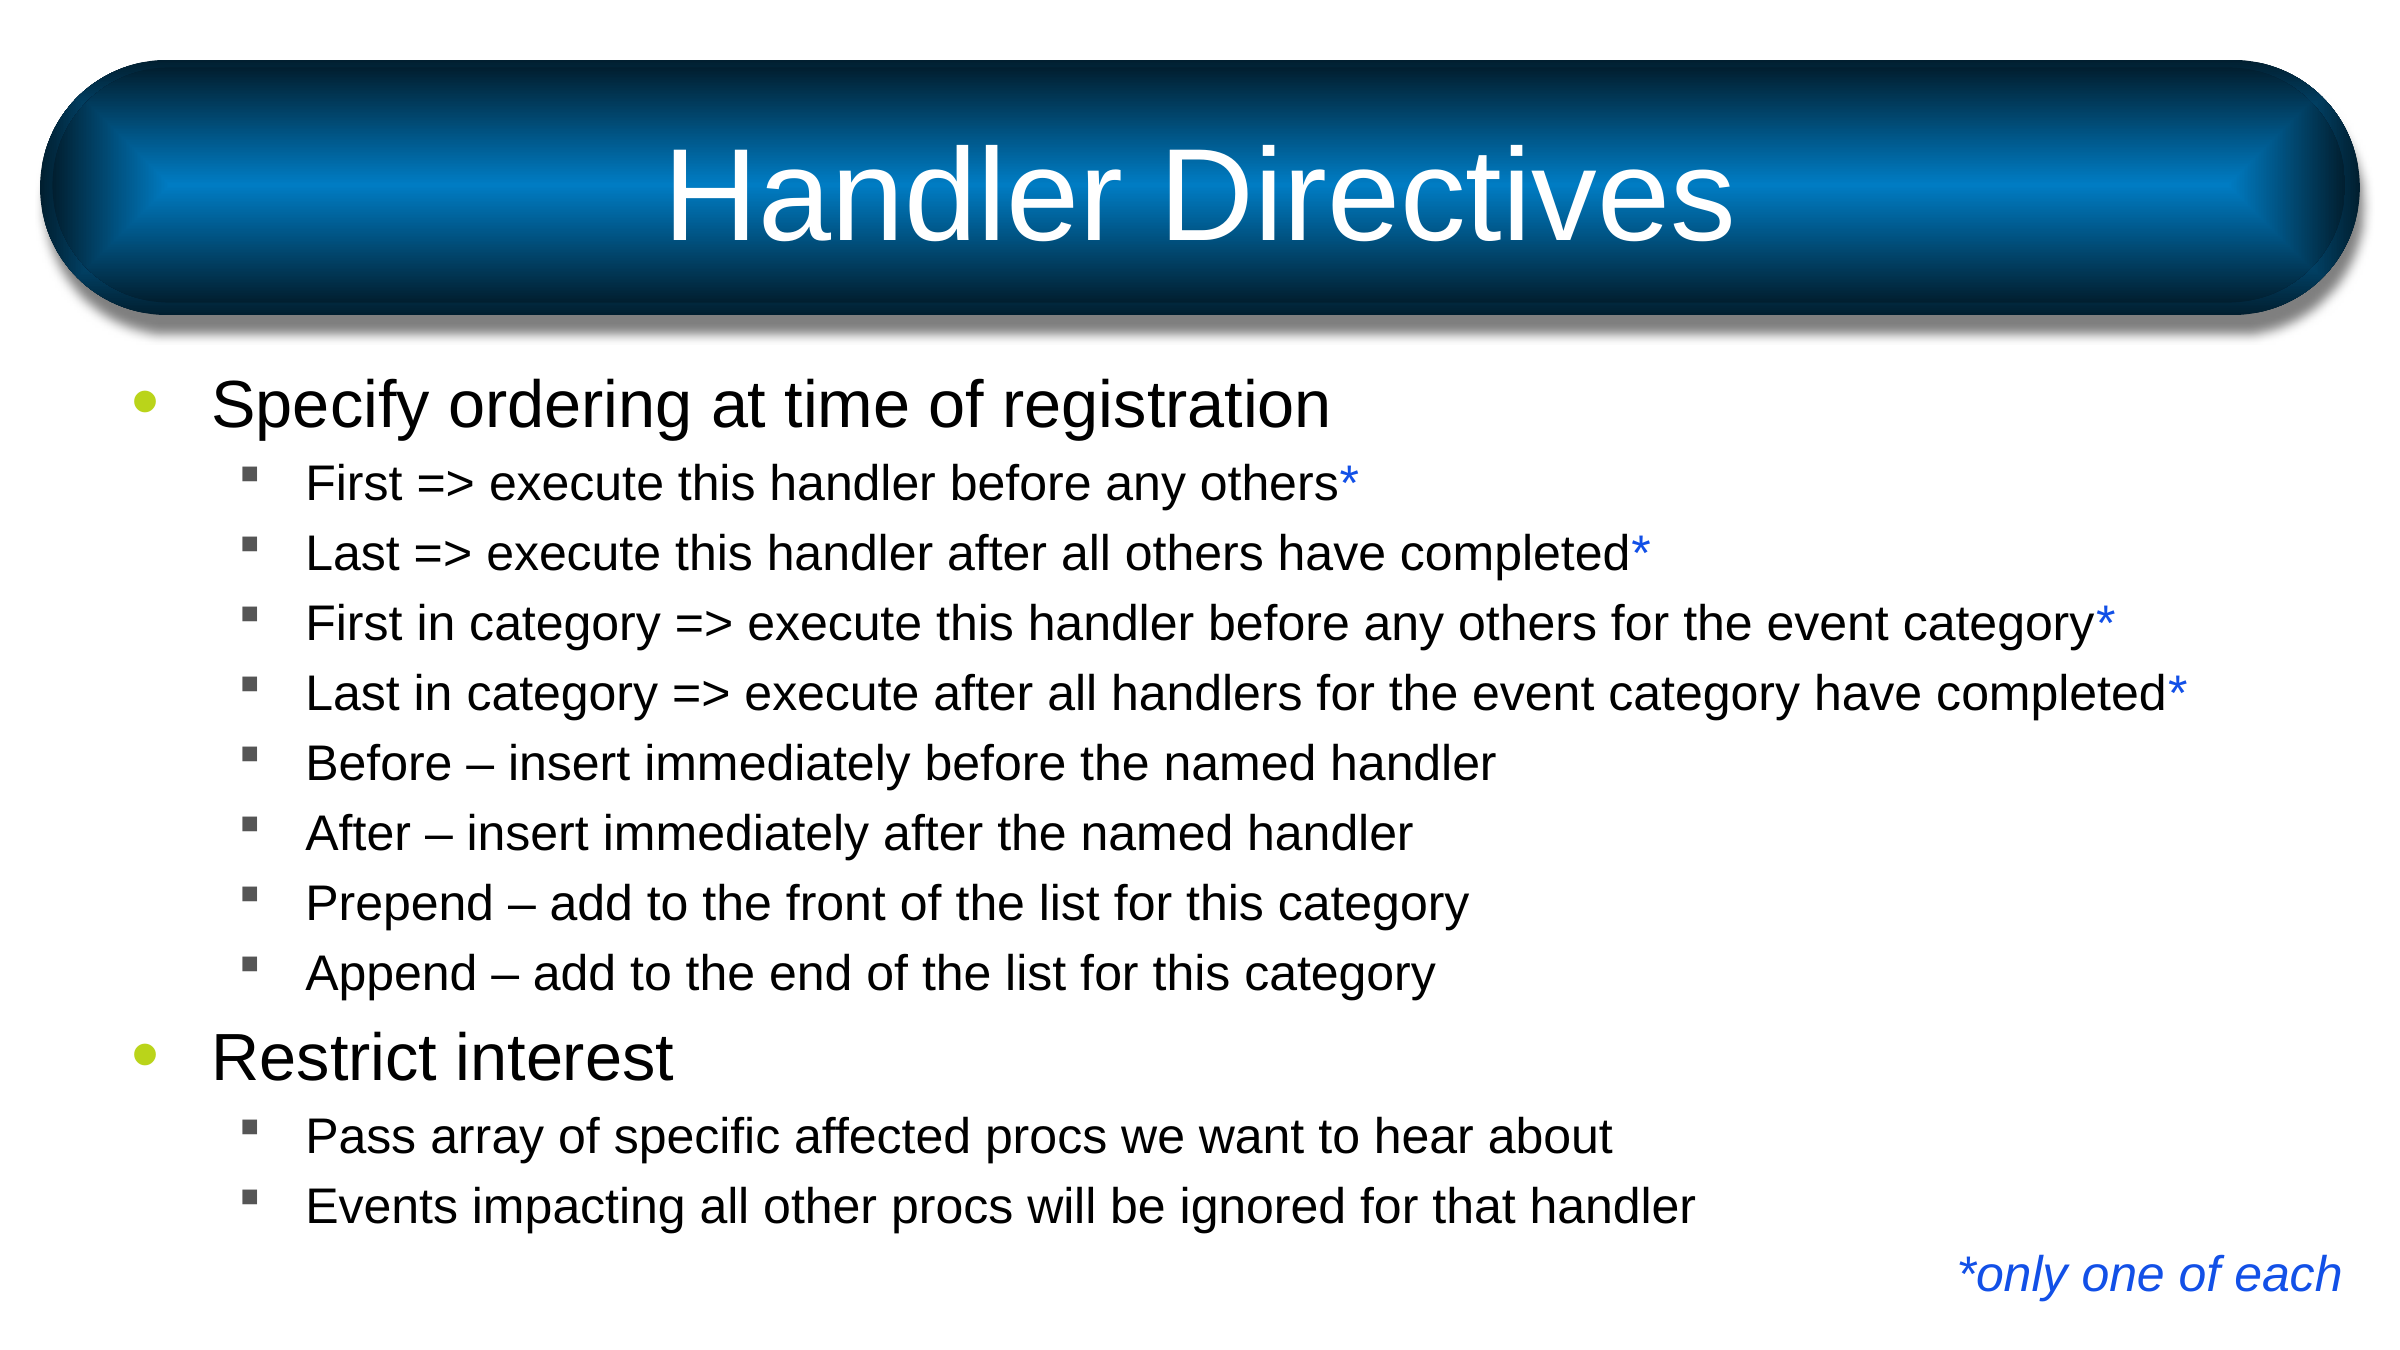

# Handler Directives
Specify ordering at time of registration
First => execute this handler before any others*
Last => execute this handler after all others have completed*
First in category => execute this handler before any others for the event category*
Last in category => execute after all handlers for the event category have completed*
Before – insert immediately before the named handler
After – insert immediately after the named handler
Prepend – add to the front of the list for this category
Append – add to the end of the list for this category
Restrict interest
Pass array of specific affected procs we want to hear about
Events impacting all other procs will be ignored for that handler

*only one of each